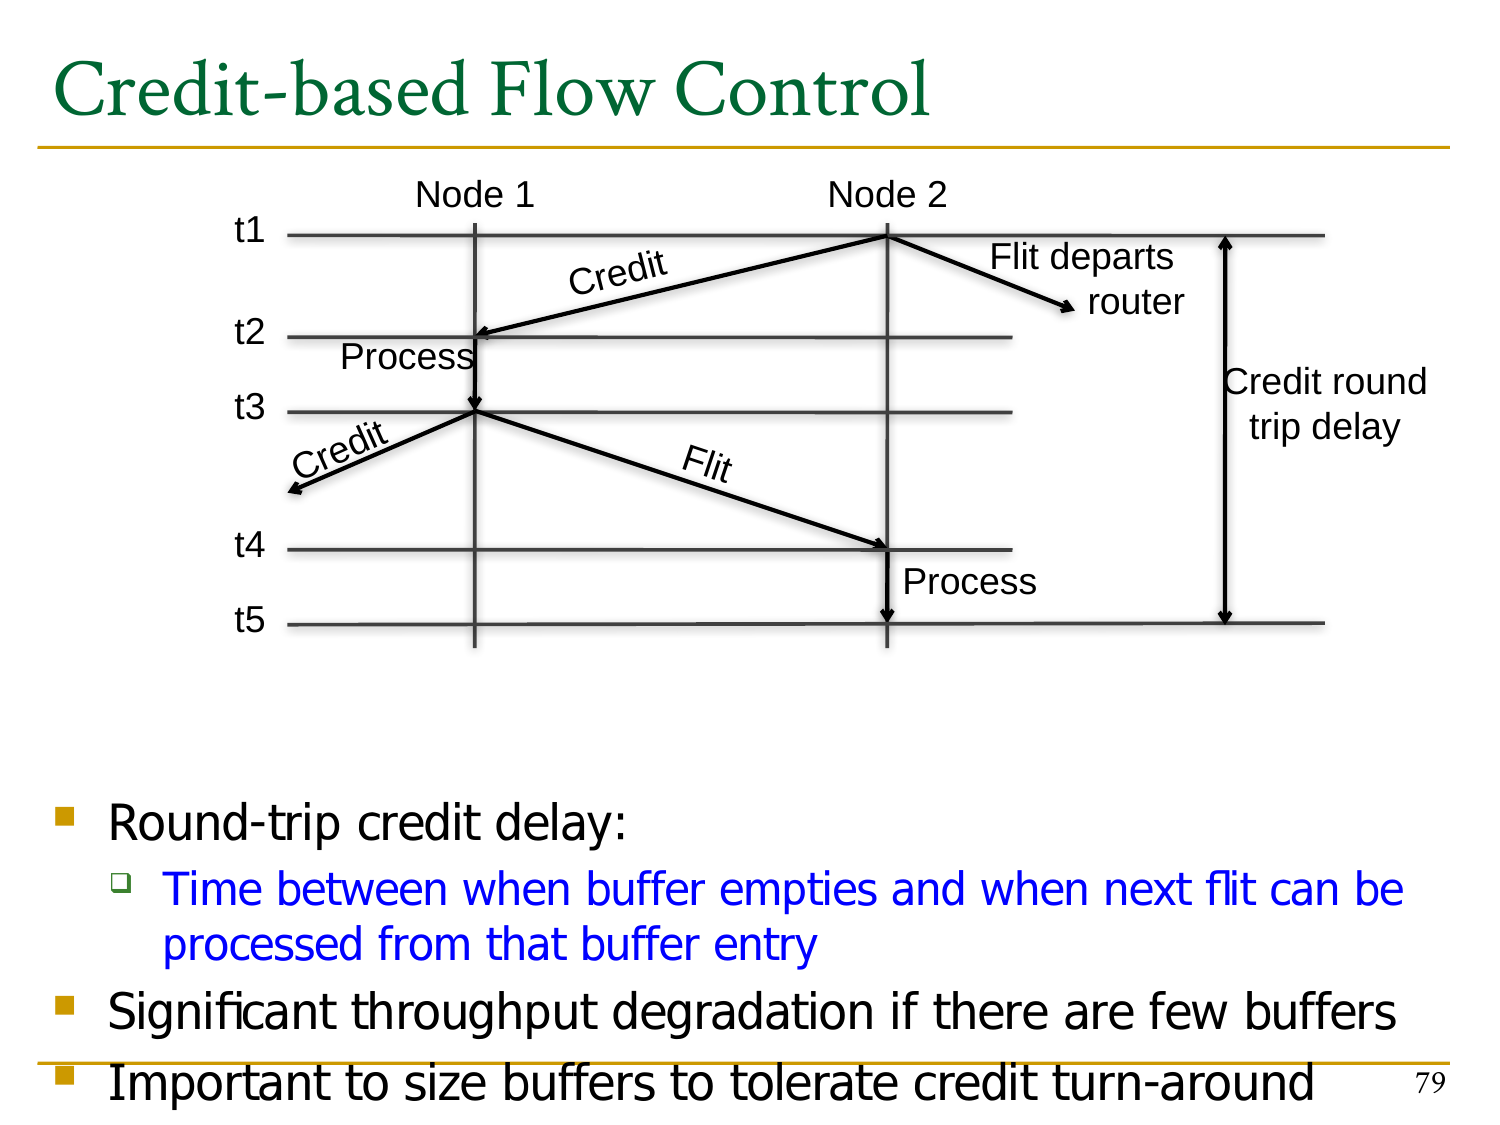

# Credit-based Flow Control

Round-trip credit delay:
Time between when buffer empties and when next flit can be processed from that buffer entry
Significant throughput degradation if there are few buffers
Important to size buffers to tolerate credit turn-around

Node 1
Node 2
t1
Credit
Flit departs
router
t2
Process
Credit round trip delay
t3
Credit
Flit
t4
Process
t5
79